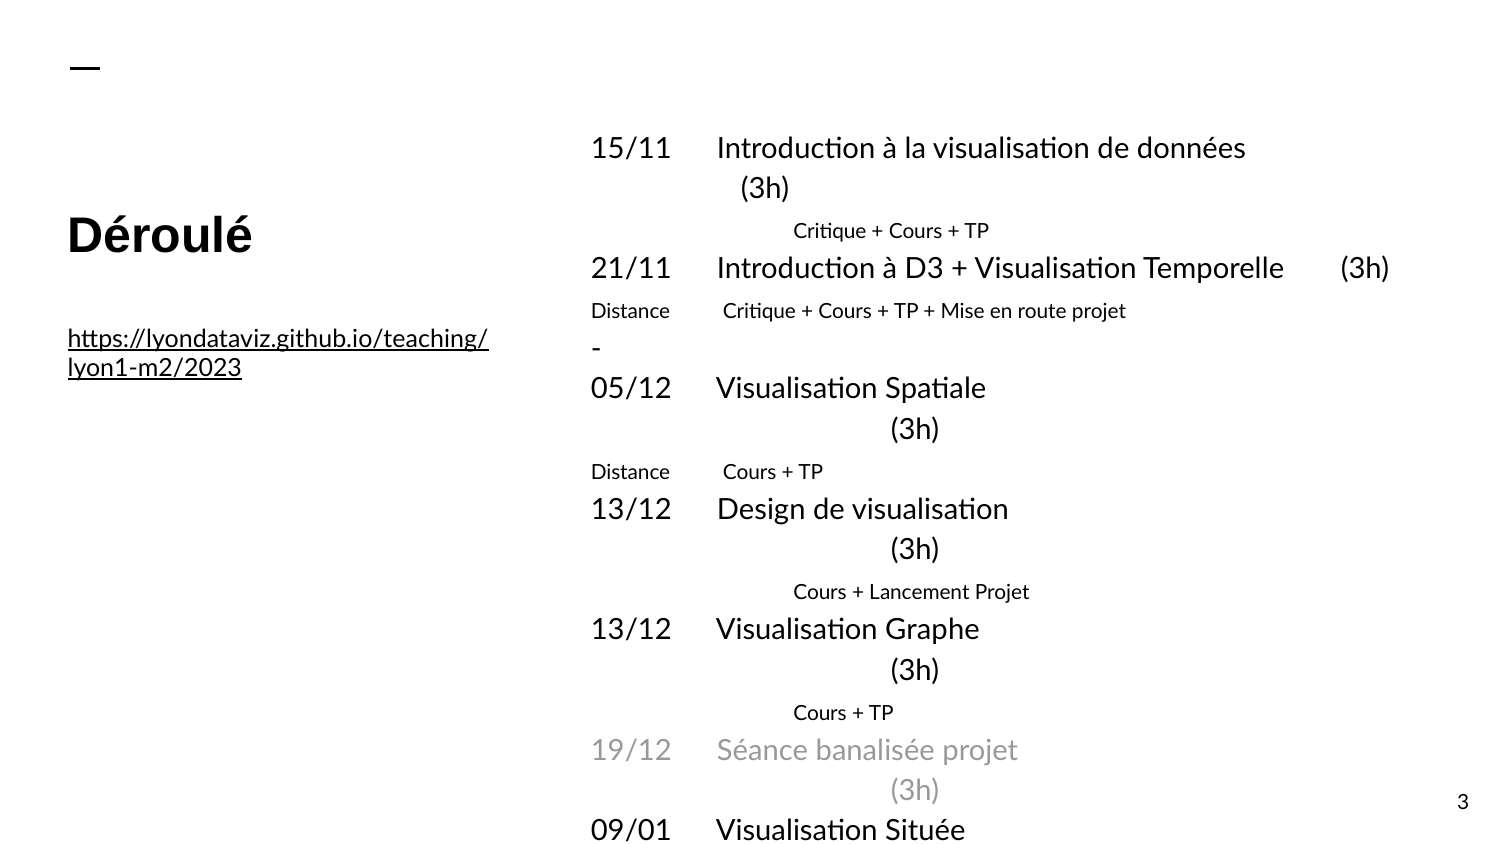

15/11      Introduction à la visualisation de données		(3h)
	       Critique + Cours + TP
21/11      Introduction à D3 + Visualisation Temporelle	(3h)
Distance       Critique + Cours + TP + Mise en route projet
-
05/12      Visualisation Spatiale					(3h)
Distance       Cours + TP
13/12      Design de visualisation					(3h)
	       Cours + Lancement Projet
13/12      Visualisation Graphe		 			(3h)
	       Cours + TP
19/12      Séance banalisée projet					(3h)
09/01      Visualisation Située						(3h)
	       Cours + Projet
16/01      Soutenance  projet						(3h)
Distance
23/01      Rendu et évaluation projet					(3h)
Distance
# Déroulé
https://lyondataviz.github.io/teaching/lyon1-m2/2023
3